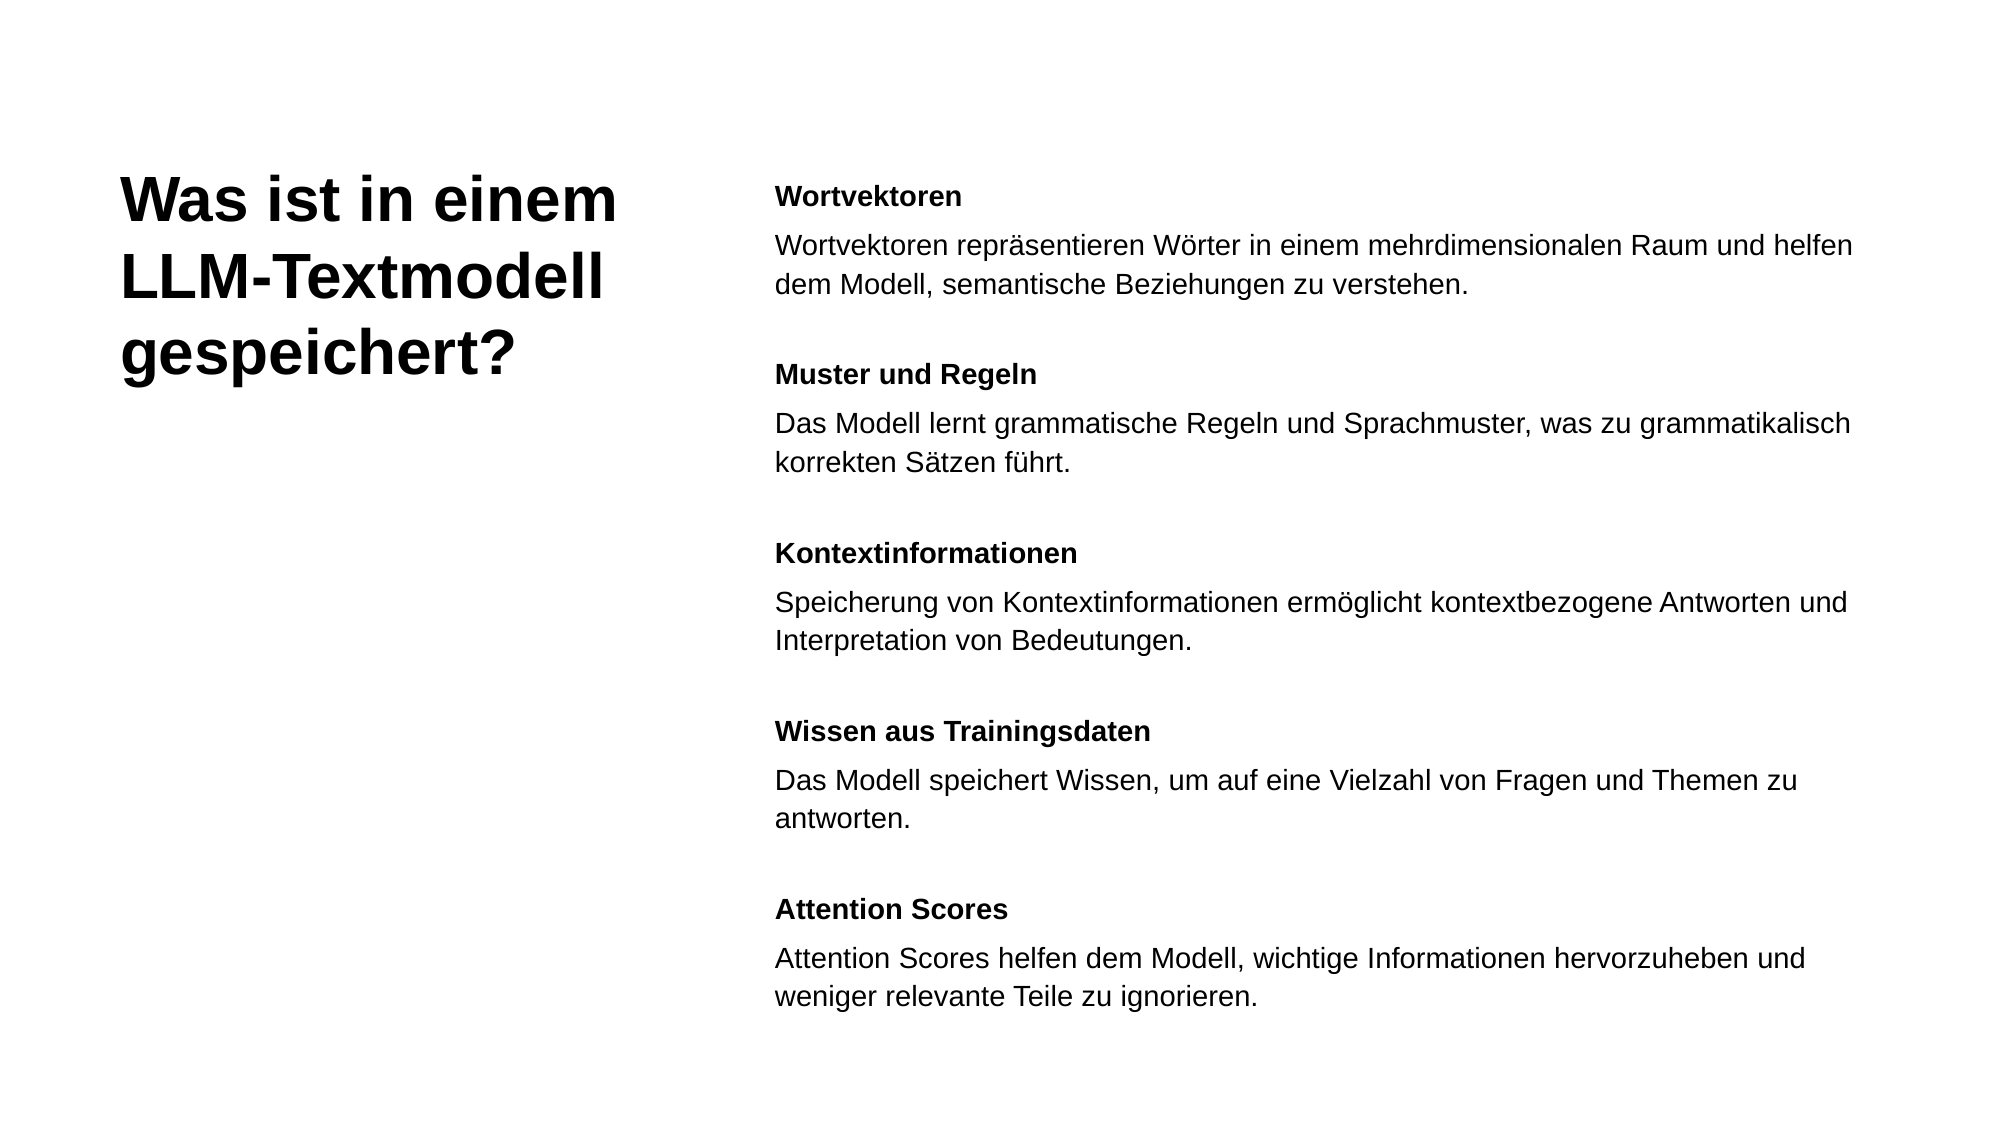

# Was ist in einem LLM-Textmodell gespeichert?
Wortvektoren
Wortvektoren repräsentieren Wörter in einem mehrdimensionalen Raum und helfen dem Modell, semantische Beziehungen zu verstehen.
Muster und Regeln
Das Modell lernt grammatische Regeln und Sprachmuster, was zu grammatikalisch korrekten Sätzen führt.
Kontextinformationen
Speicherung von Kontextinformationen ermöglicht kontextbezogene Antworten und Interpretation von Bedeutungen.
Wissen aus Trainingsdaten
Das Modell speichert Wissen, um auf eine Vielzahl von Fragen und Themen zu antworten.
Attention Scores
Attention Scores helfen dem Modell, wichtige Informationen hervorzuheben und weniger relevante Teile zu ignorieren.